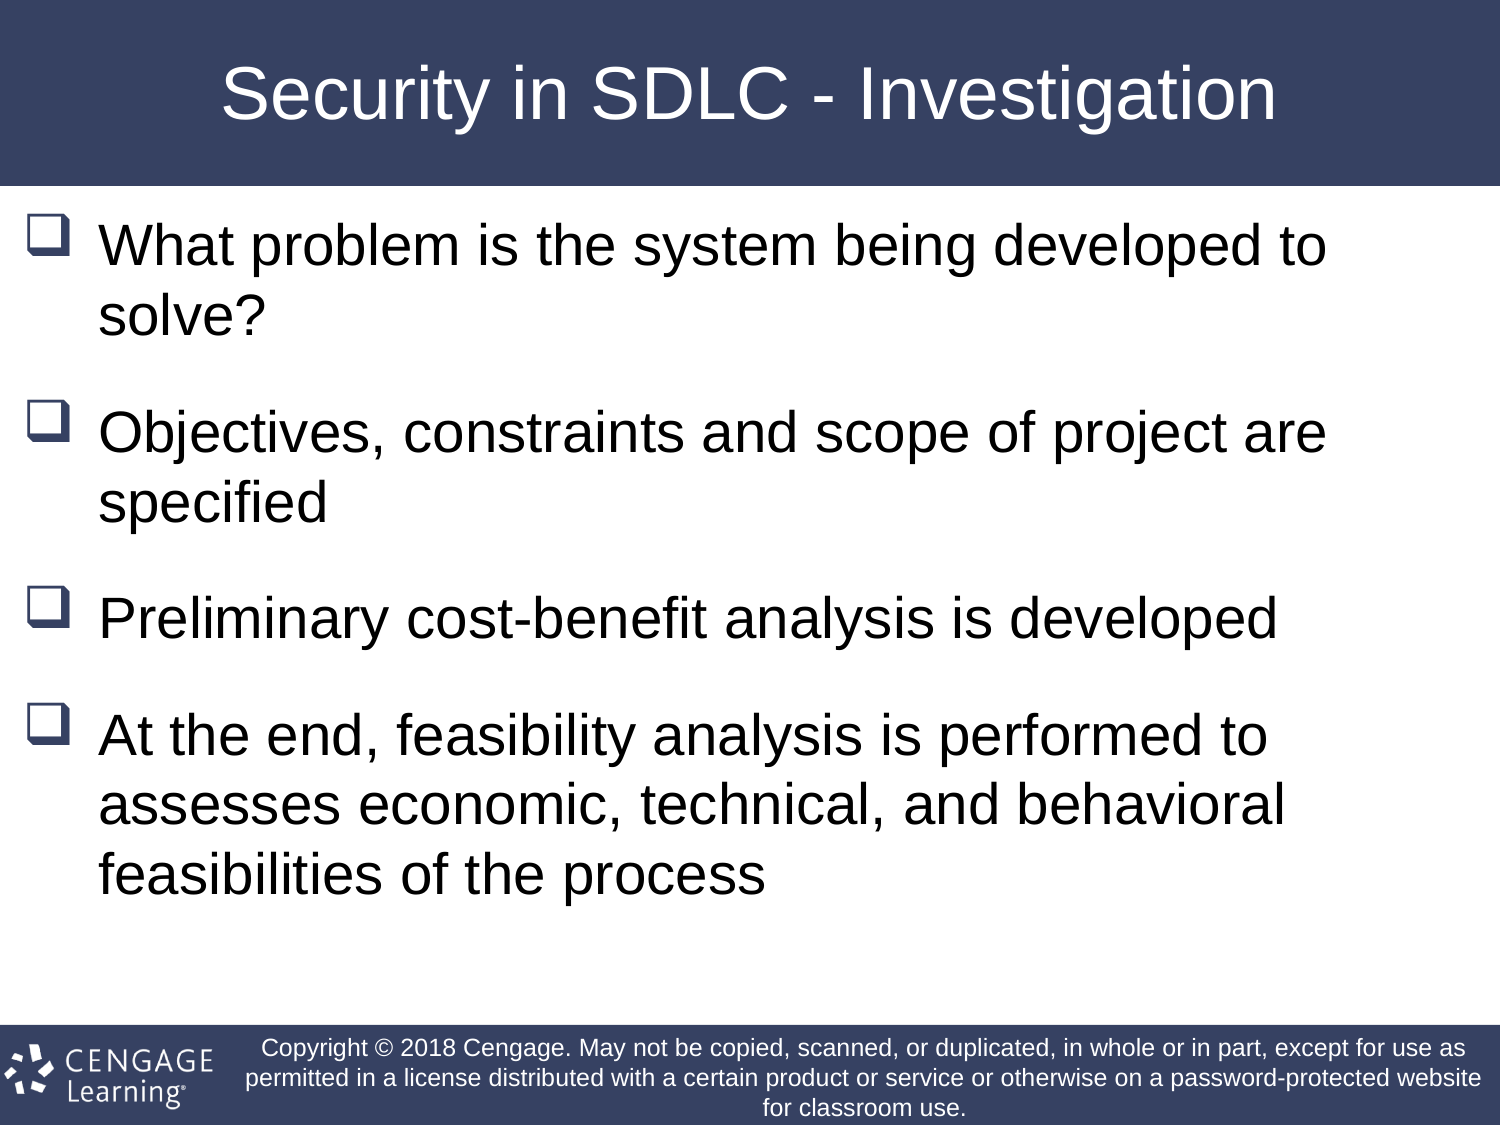

# Security in SDLC - Investigation
What problem is the system being developed to solve?
Objectives, constraints and scope of project are specified
Preliminary cost-benefit analysis is developed
At the end, feasibility analysis is performed to assesses economic, technical, and behavioral feasibilities of the process